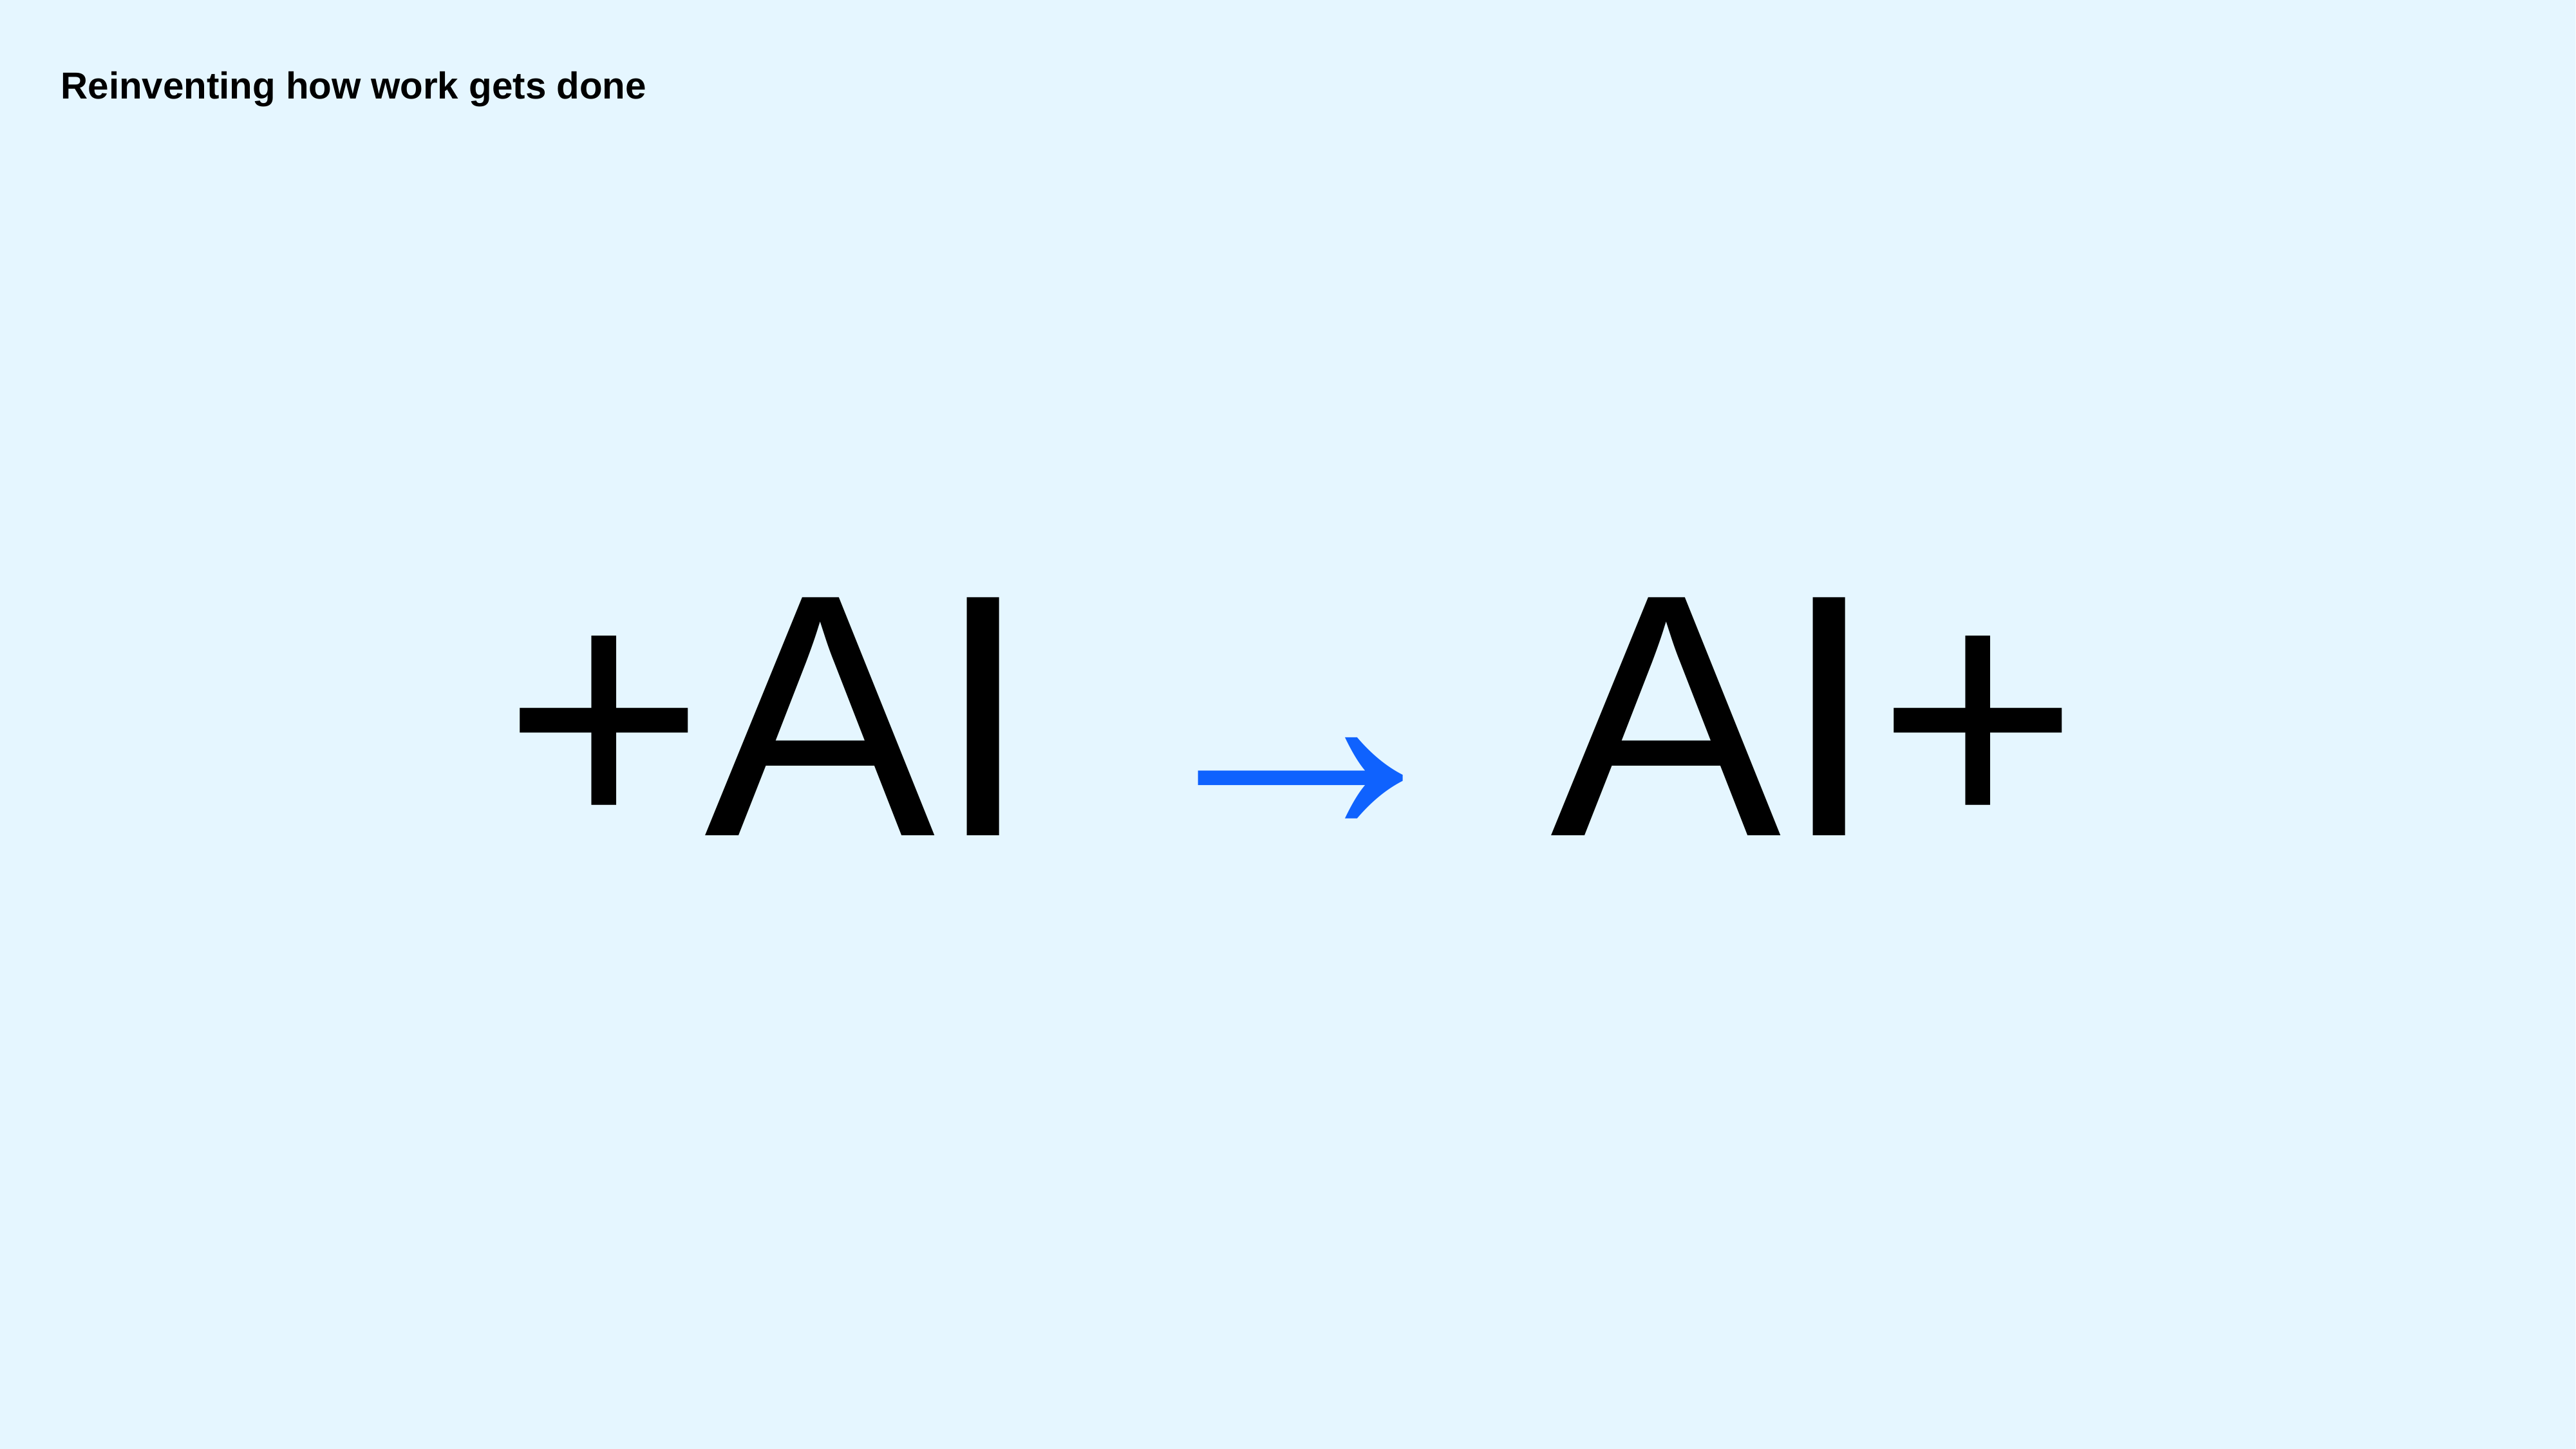

Reinventing how work gets done

# +AI → AI+